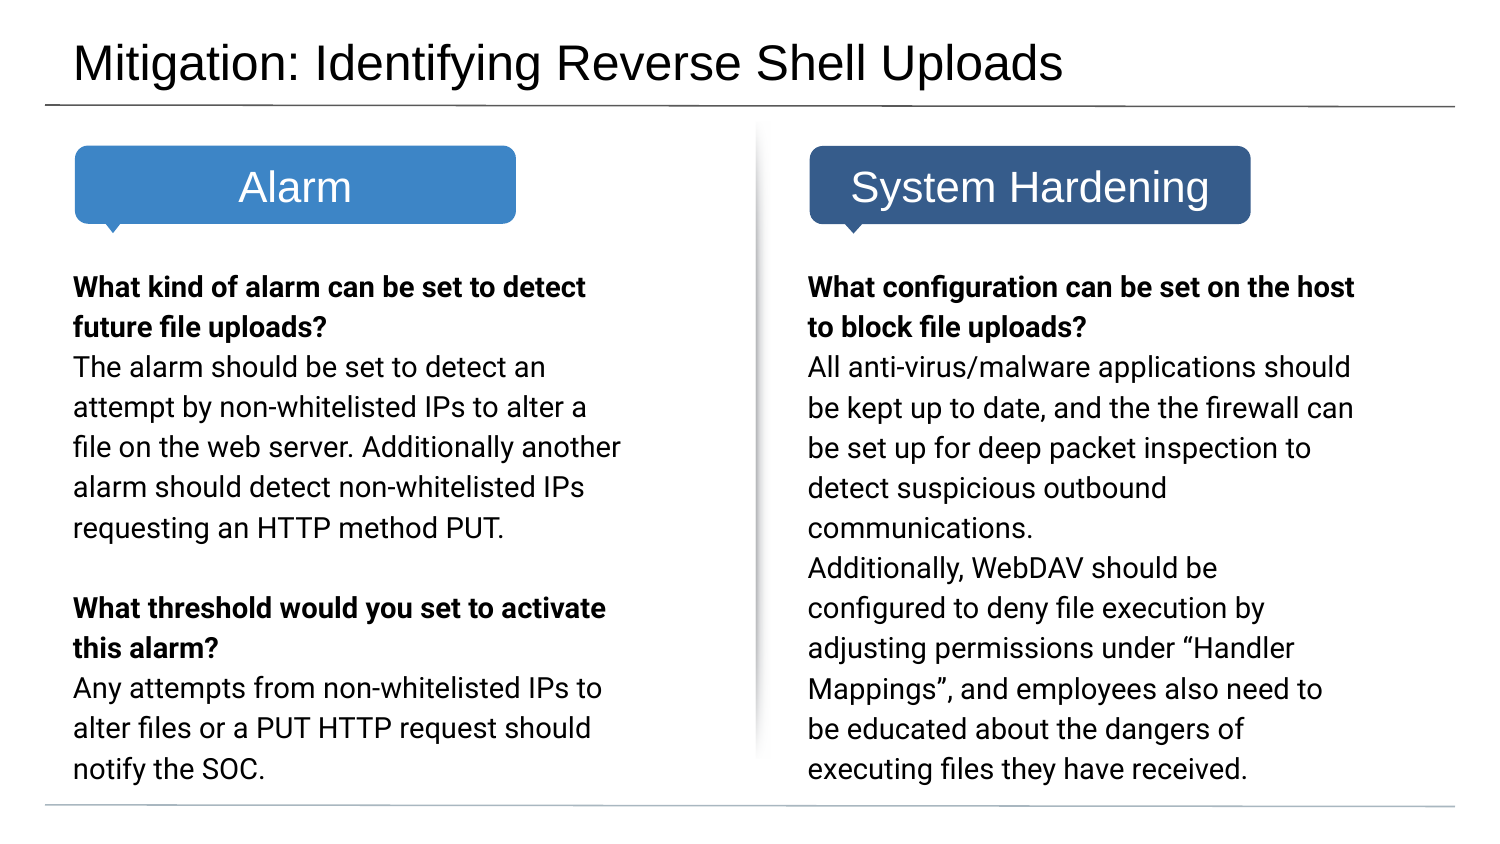

# Mitigation: Identifying Reverse Shell Uploads
What kind of alarm can be set to detect future file uploads?
The alarm should be set to detect an attempt by non-whitelisted IPs to alter a file on the web server. Additionally another alarm should detect non-whitelisted IPs requesting an HTTP method PUT.

What threshold would you set to activate this alarm?
Any attempts from non-whitelisted IPs to alter files or a PUT HTTP request should notify the SOC.

What configuration can be set on the host to block file uploads?
All anti-virus/malware applications should be kept up to date, and the the firewall can be set up for deep packet inspection to detect suspicious outbound communications.
Additionally, WebDAV should be configured to deny file execution by adjusting permissions under “Handler Mappings”, and employees also need to be educated about the dangers of executing files they have received.